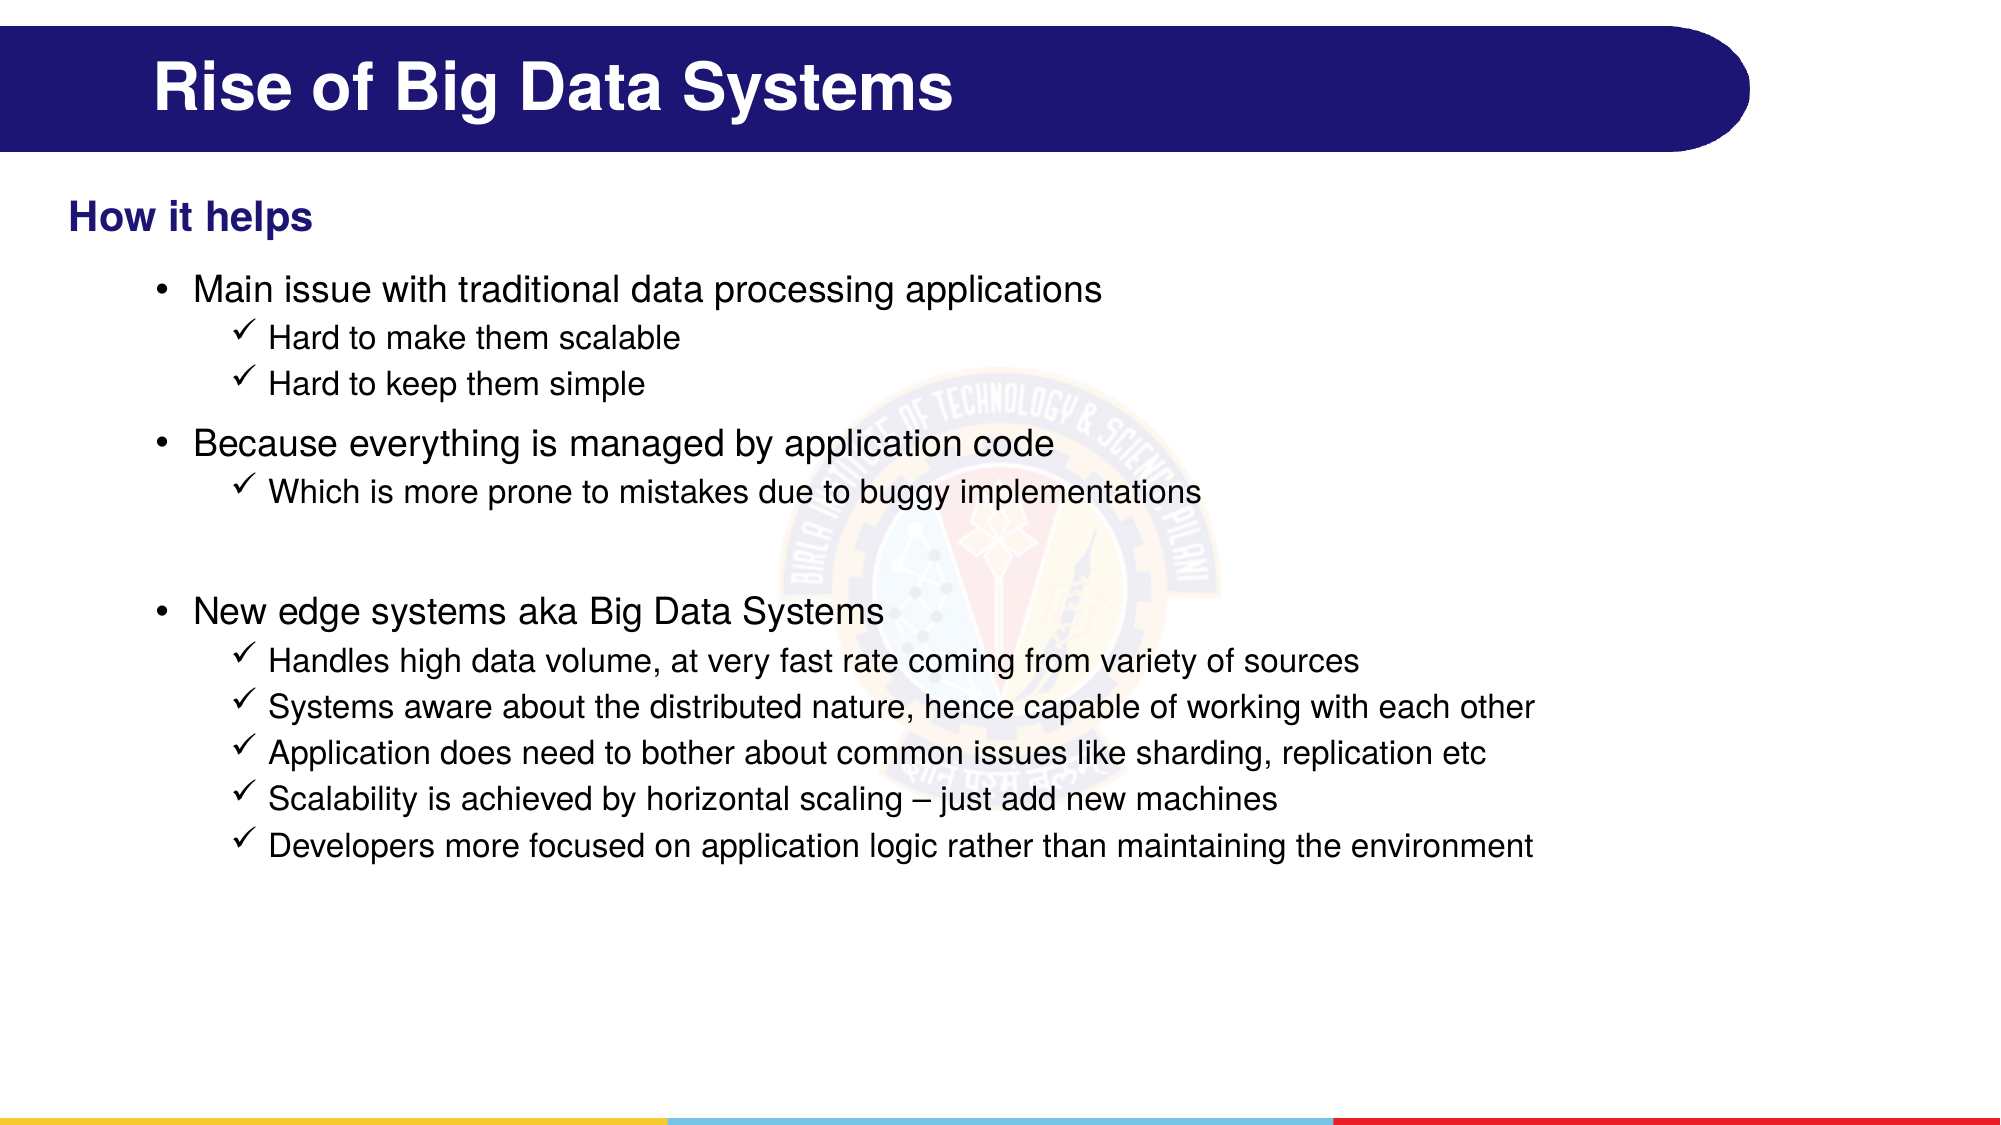

# Rise of Big Data Systems
How it helps
Main issue with traditional data processing applications
Hard to make them scalable
Hard to keep them simple
Because everything is managed by application code
Which is more prone to mistakes due to buggy implementations

New edge systems aka Big Data Systems
Handles high data volume, at very fast rate coming from variety of sources
Systems aware about the distributed nature, hence capable of working with each other
Application does need to bother about common issues like sharding, replication etc
Scalability is achieved by horizontal scaling – just add new machines
Developers more focused on application logic rather than maintaining the environment